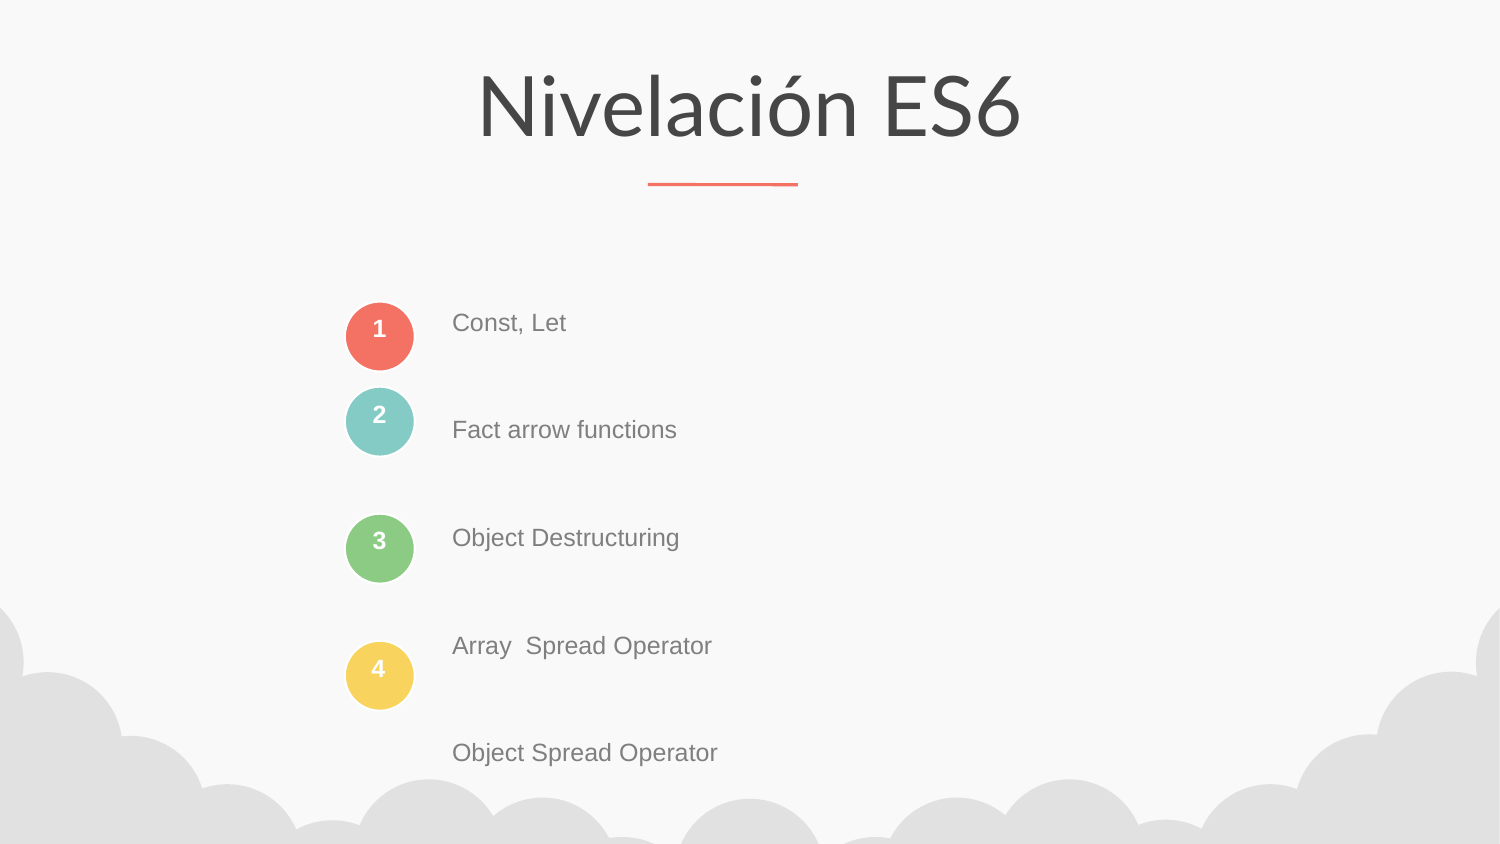

Nivelación ES6
Const, Let
Fact arrow functions
Object Destructuring
Array  Spread Operator
Object Spread Operator

1

2

3

4